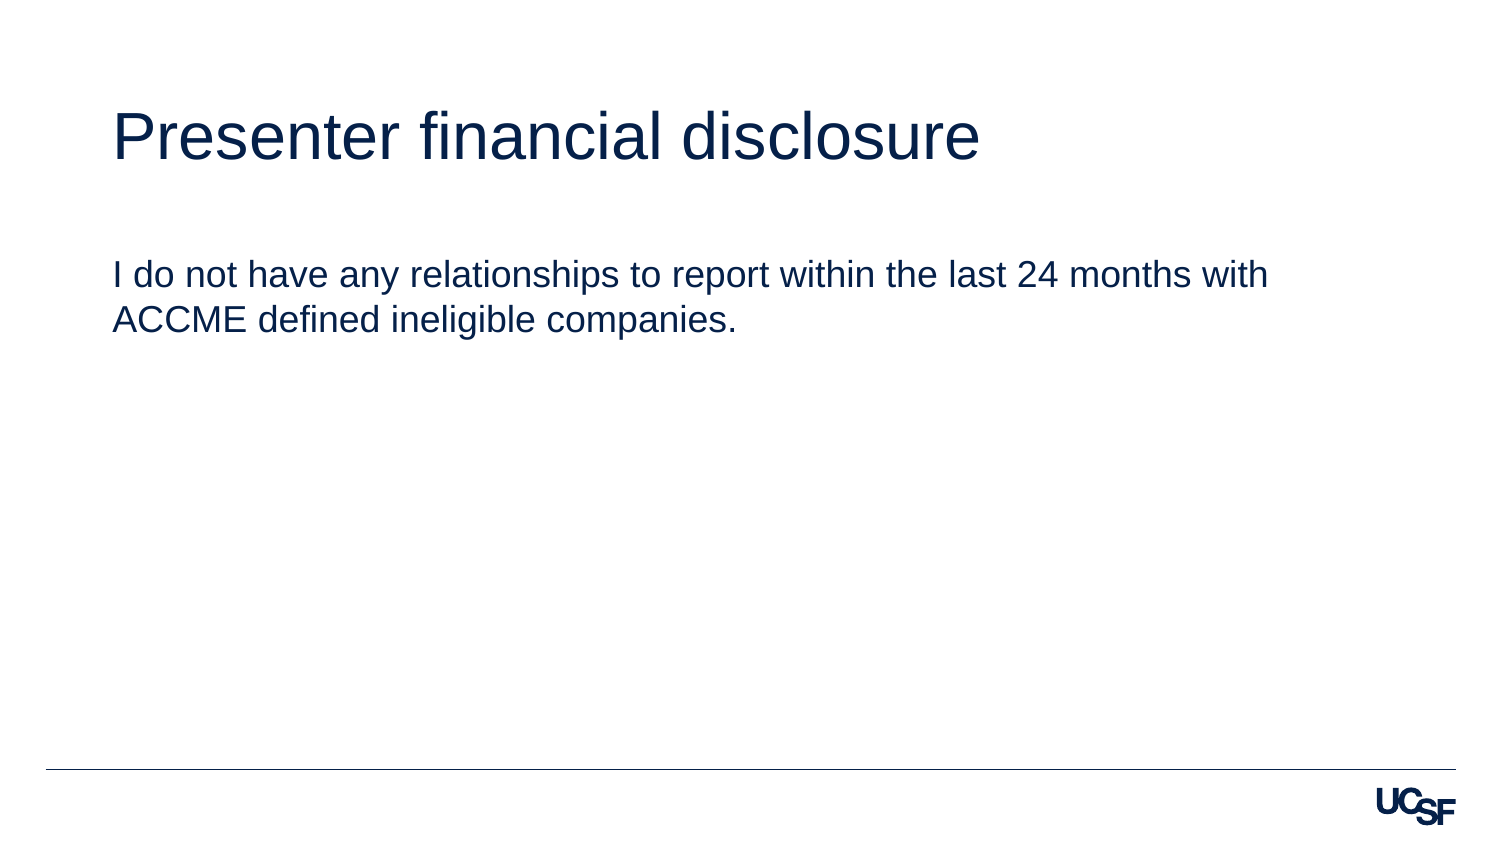

Presenter financial disclosure
I do not have any relationships to report within the last 24 months with ACCME defined ineligible companies.